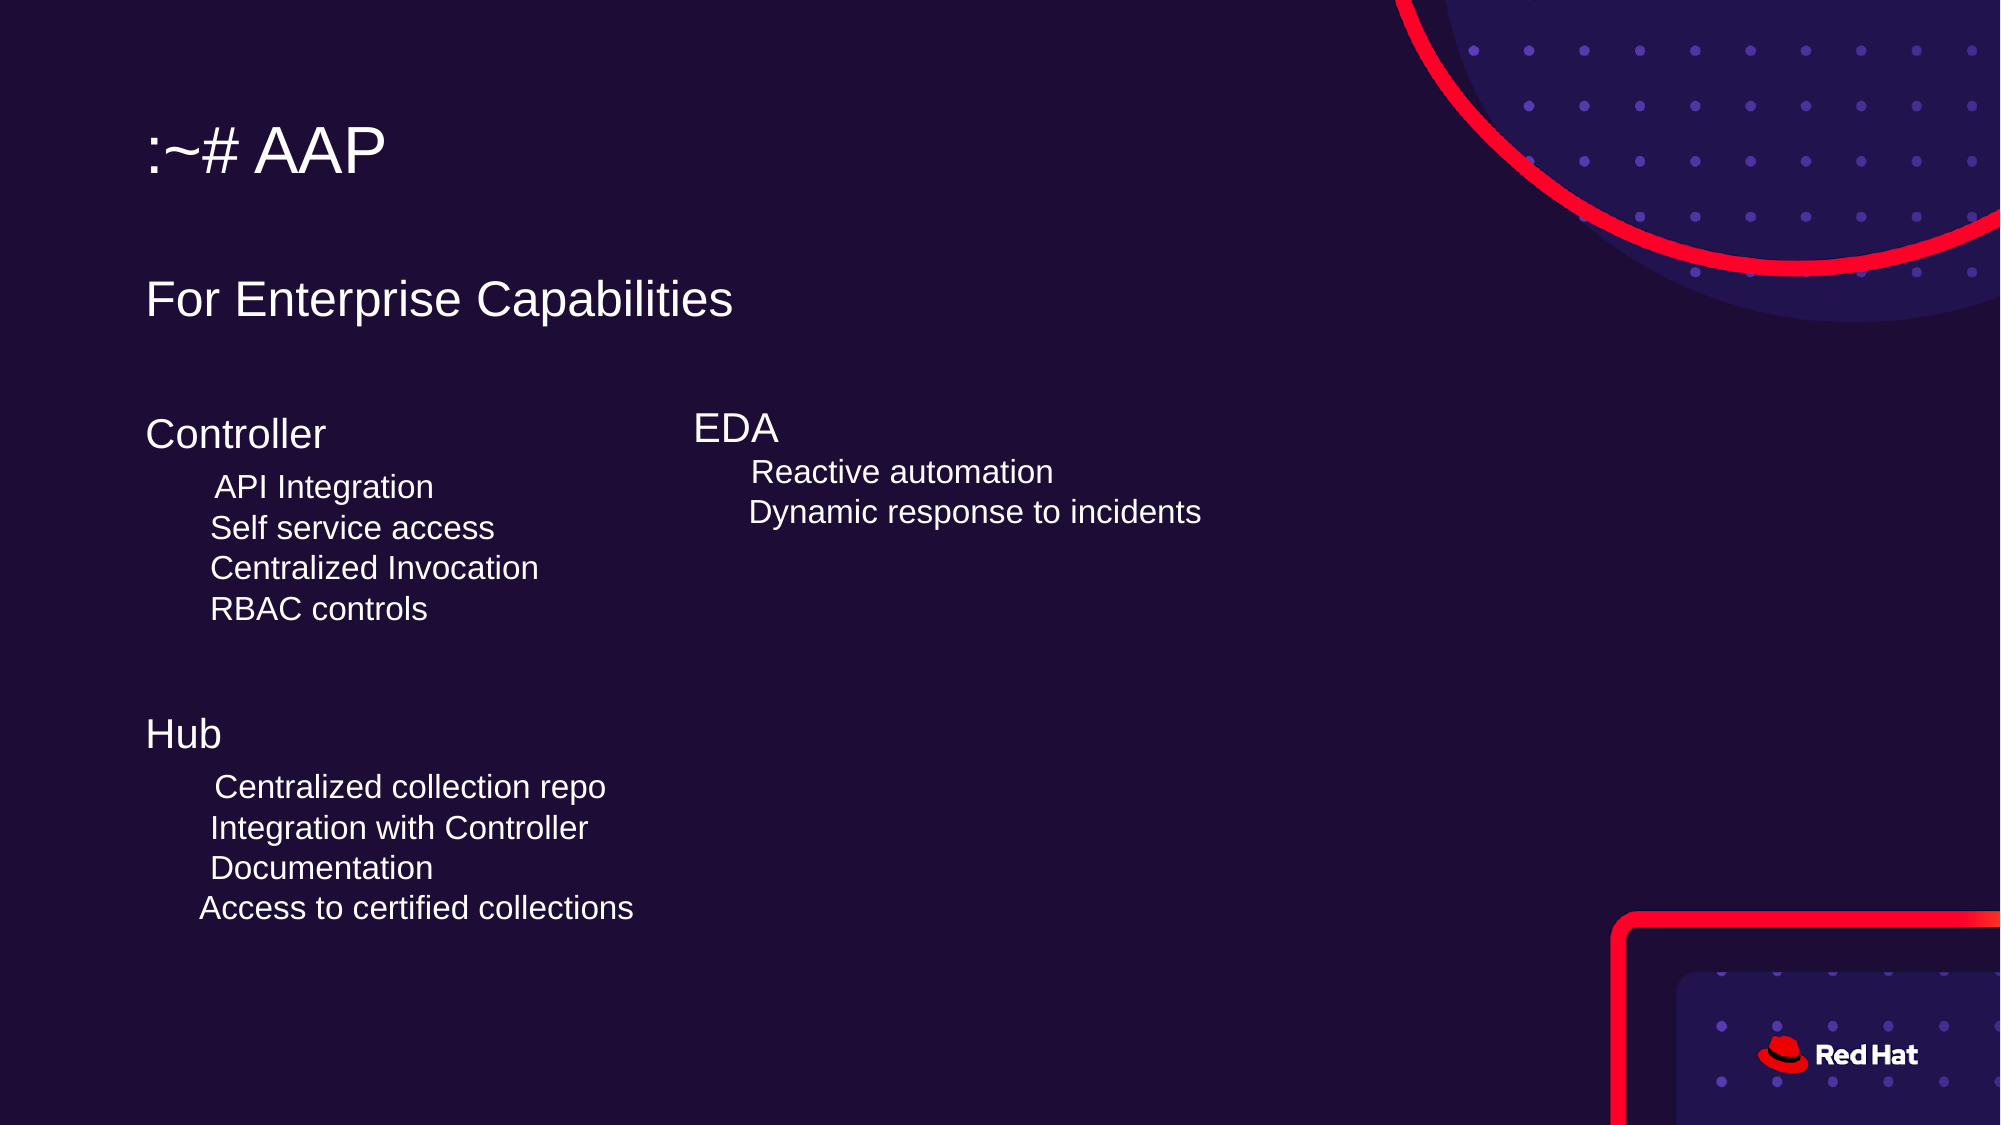

# :~# AAP For Enterprise Capabilities Controller API Integration Self service access Centralized Invocation RBAC controls Hub Centralized collection repo Integration with Controller Documentation Access to certified collections
EDA
       Reactive automation
      Dynamic response to incidents